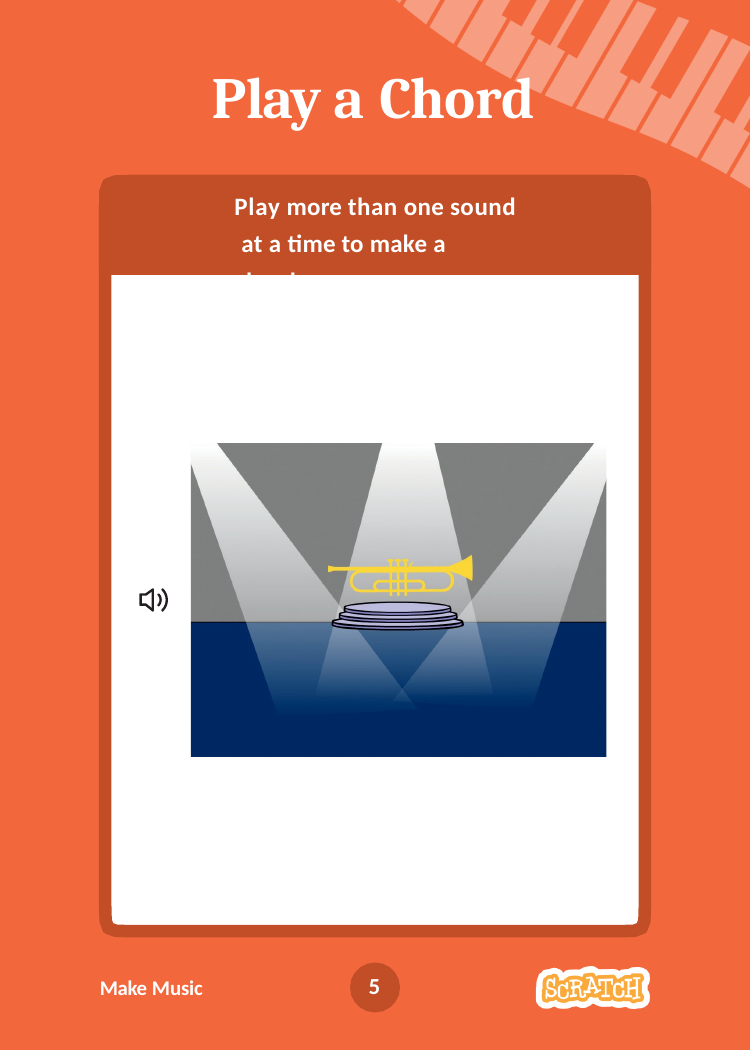

# Play a Chord

Play more than one sound  at a time to make a chord.

5
Make Music